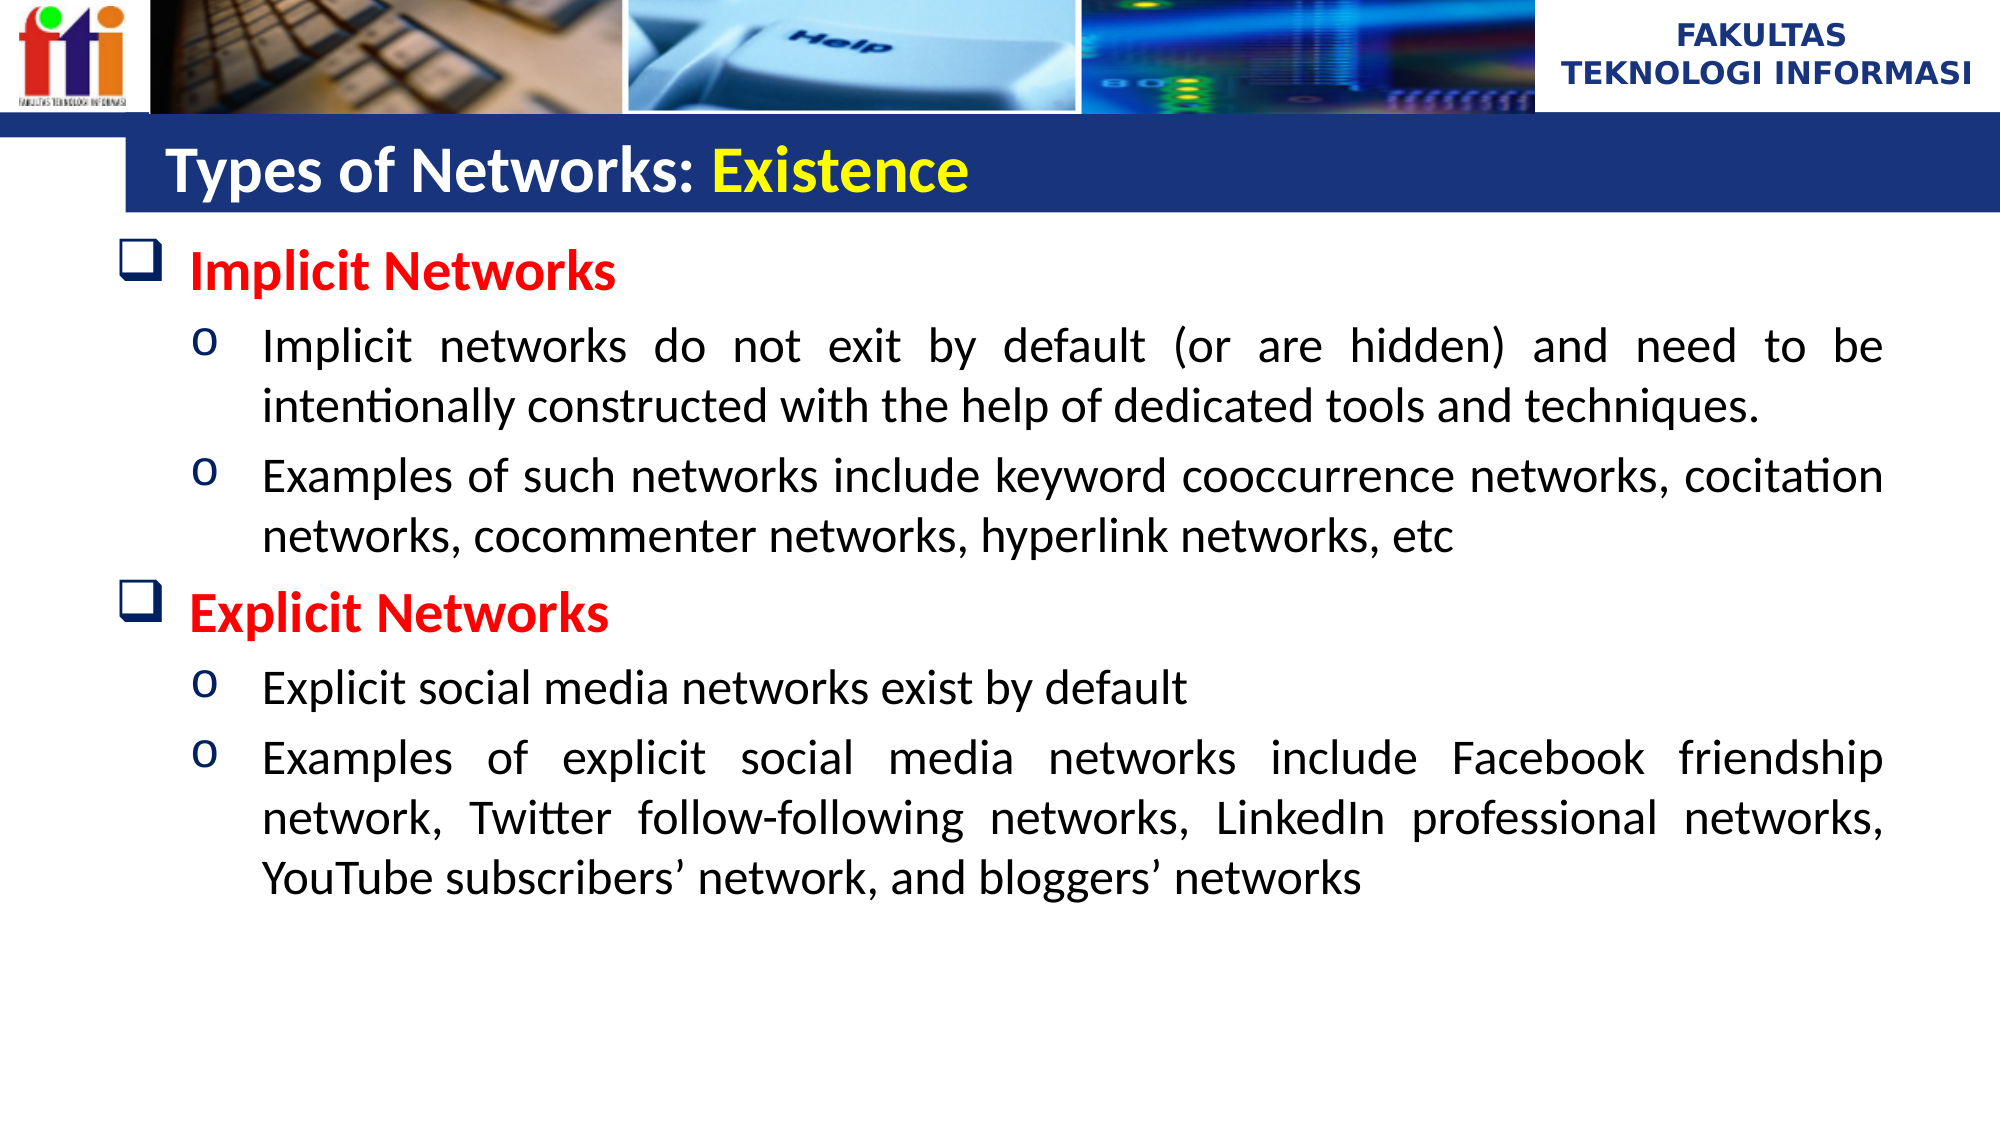

# Types of Networks: Existence
Implicit Networks
Implicit networks do not exit by default (or are hidden) and need to be intentionally constructed with the help of dedicated tools and techniques.
Examples of such networks include keyword cooccurrence networks, cocitation networks, cocommenter networks, hyperlink networks, etc
Explicit Networks
Explicit social media networks exist by default
Examples of explicit social media networks include Facebook friendship network, Twitter follow-following networks, LinkedIn professional networks, YouTube subscribers’ network, and bloggers’ networks